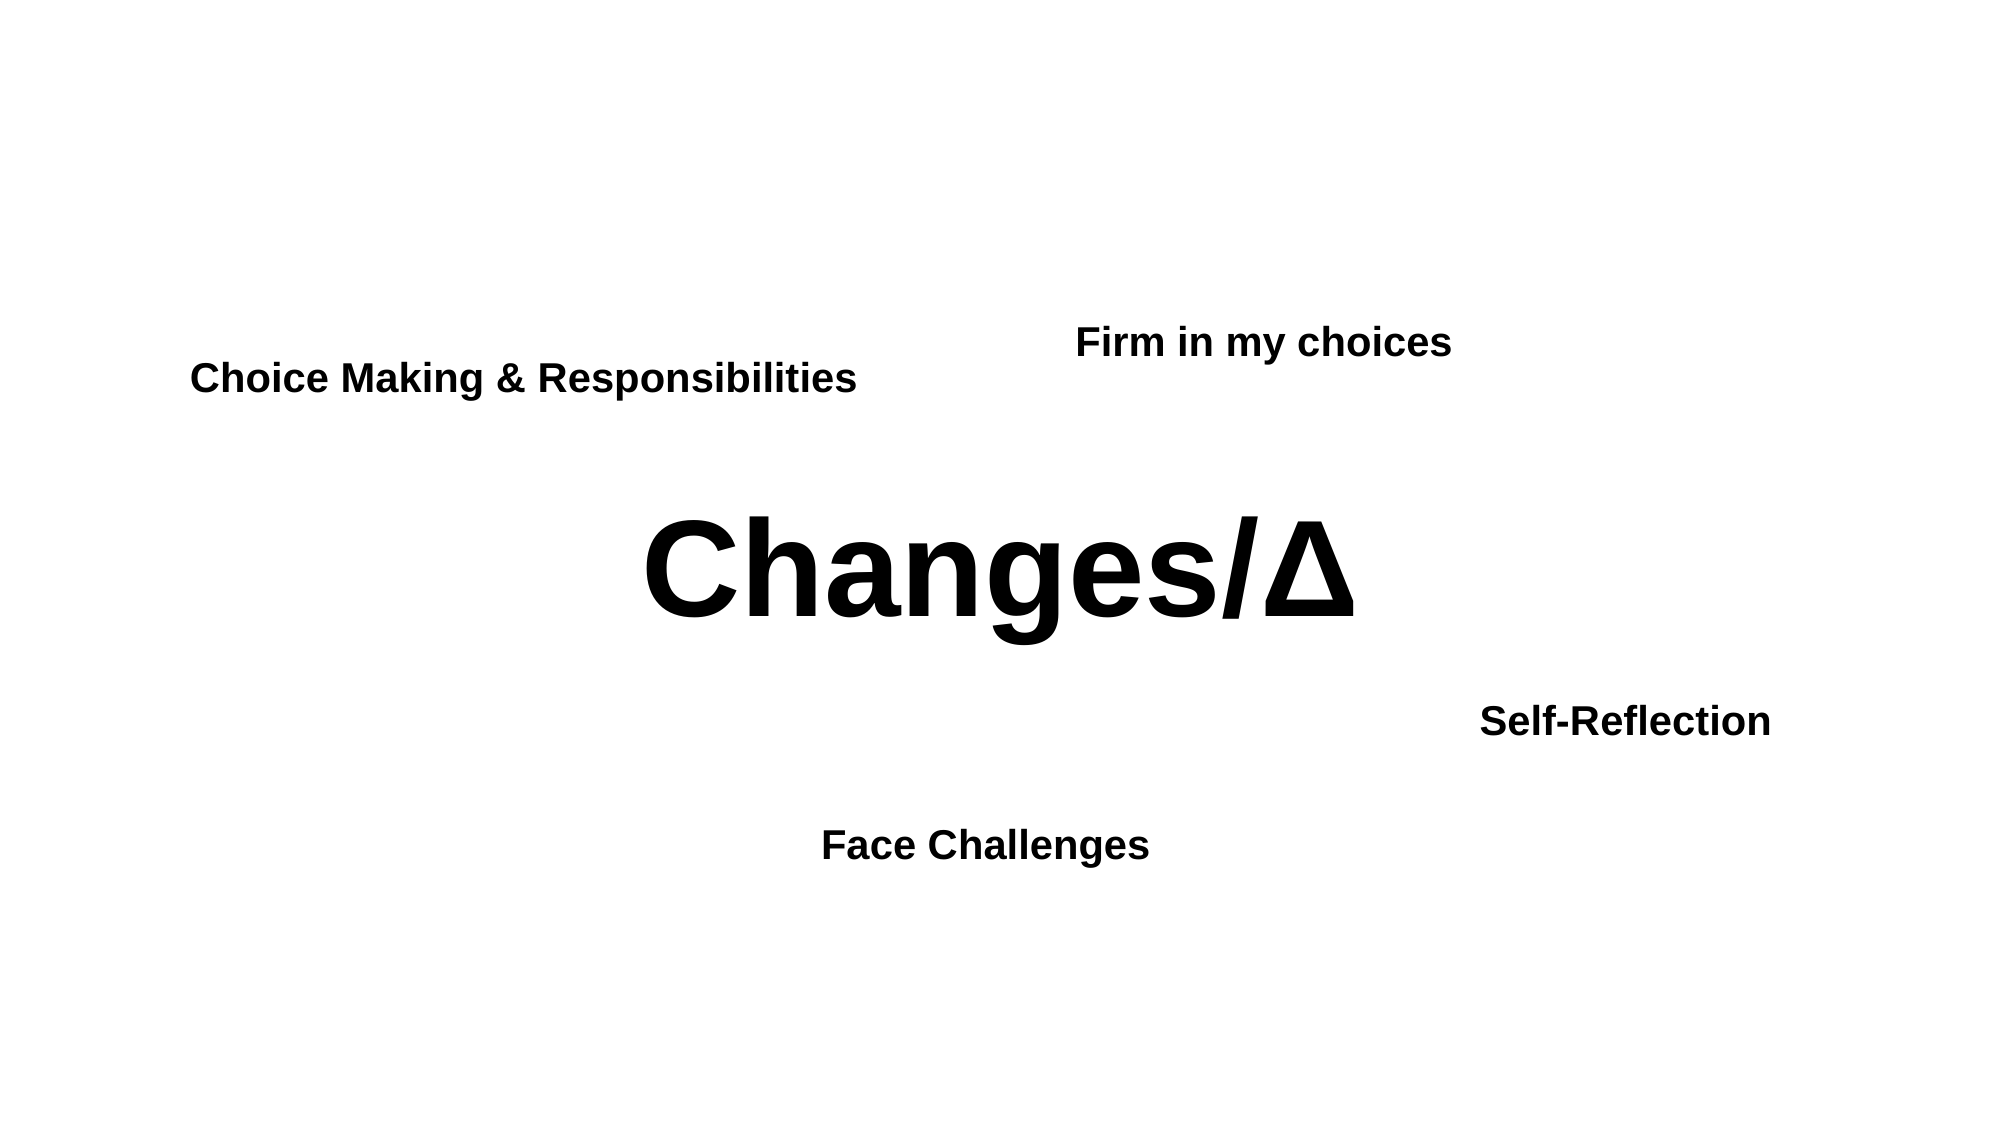

Firm in my choices
Choice Making & Responsibilities
Changes/Δ
Self-Reflection
Face Challenges